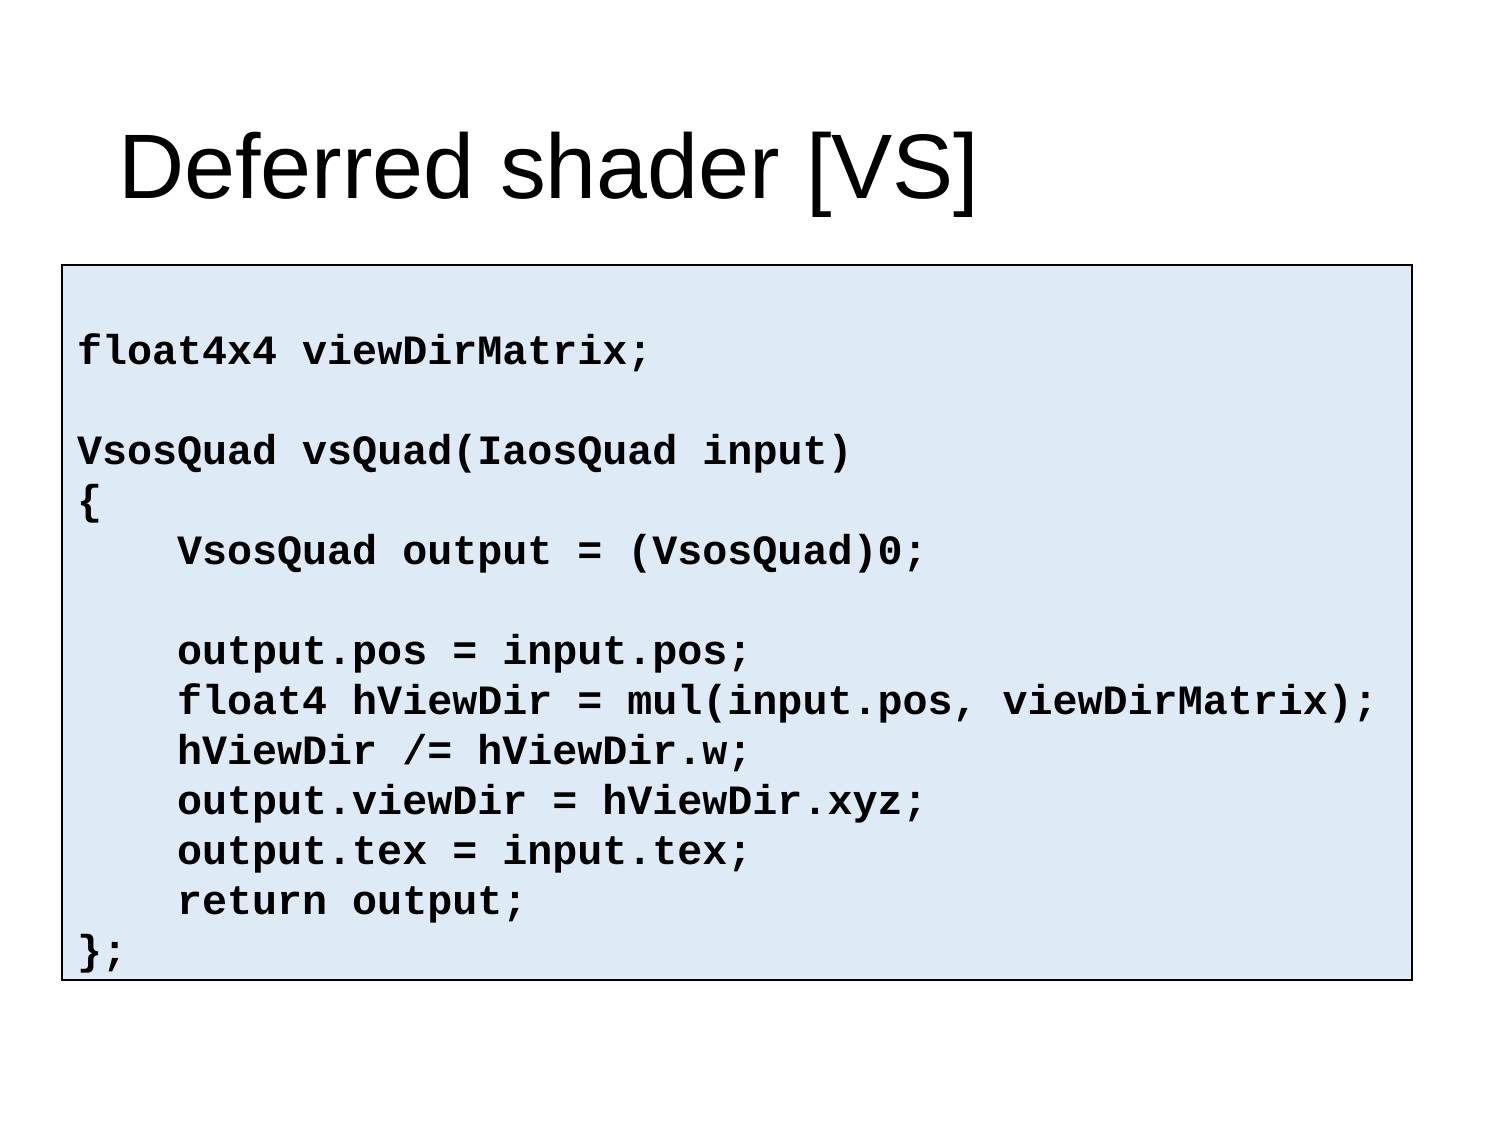

# Deferred shader [VS]

float4x4 viewDirMatrix;

VsosQuad vsQuad(IaosQuad input)
{
    VsosQuad output = (VsosQuad)0;

    output.pos = input.pos;
    float4 hViewDir = mul(input.pos, viewDirMatrix);
    hViewDir /= hViewDir.w;
    output.viewDir = hViewDir.xyz;
    output.tex = input.tex;
    return output;
};